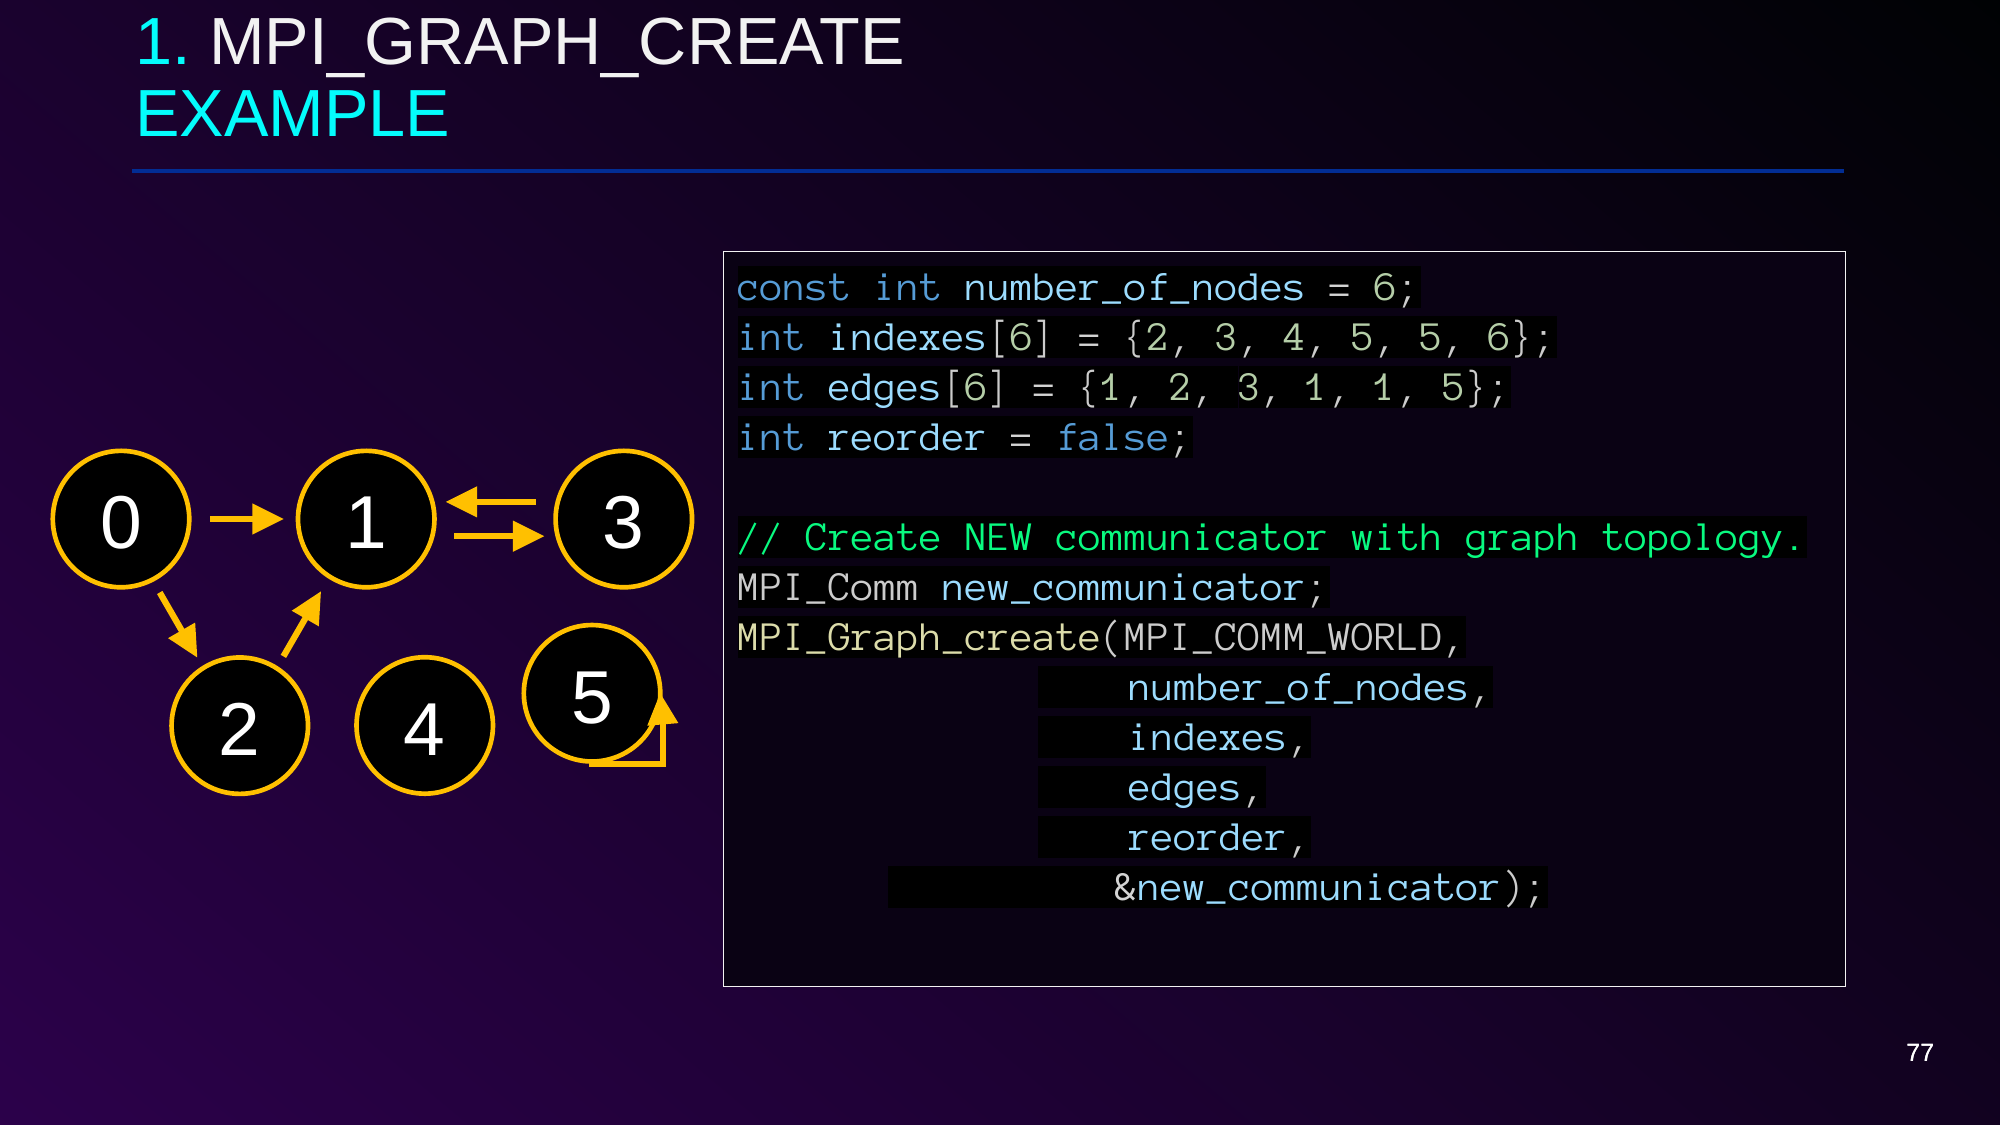

# 1. MPI_graph_create                                        Example
const int number_of_nodes = 6;
int indexes[6] = {2, 3, 4, 5, 5, 6};
int edges[6] = {1, 2, 3, 1, 1, 5};
int reorder = false;
// Create NEW communicator with graph topology.
MPI_Comm new_communicator;
MPI_Graph_create(MPI_COMM_WORLD,
		    number_of_nodes,
		    indexes,
		    edges,
		    reorder,
	          &new_communicator);

0
1
3
5
4
2
77
77